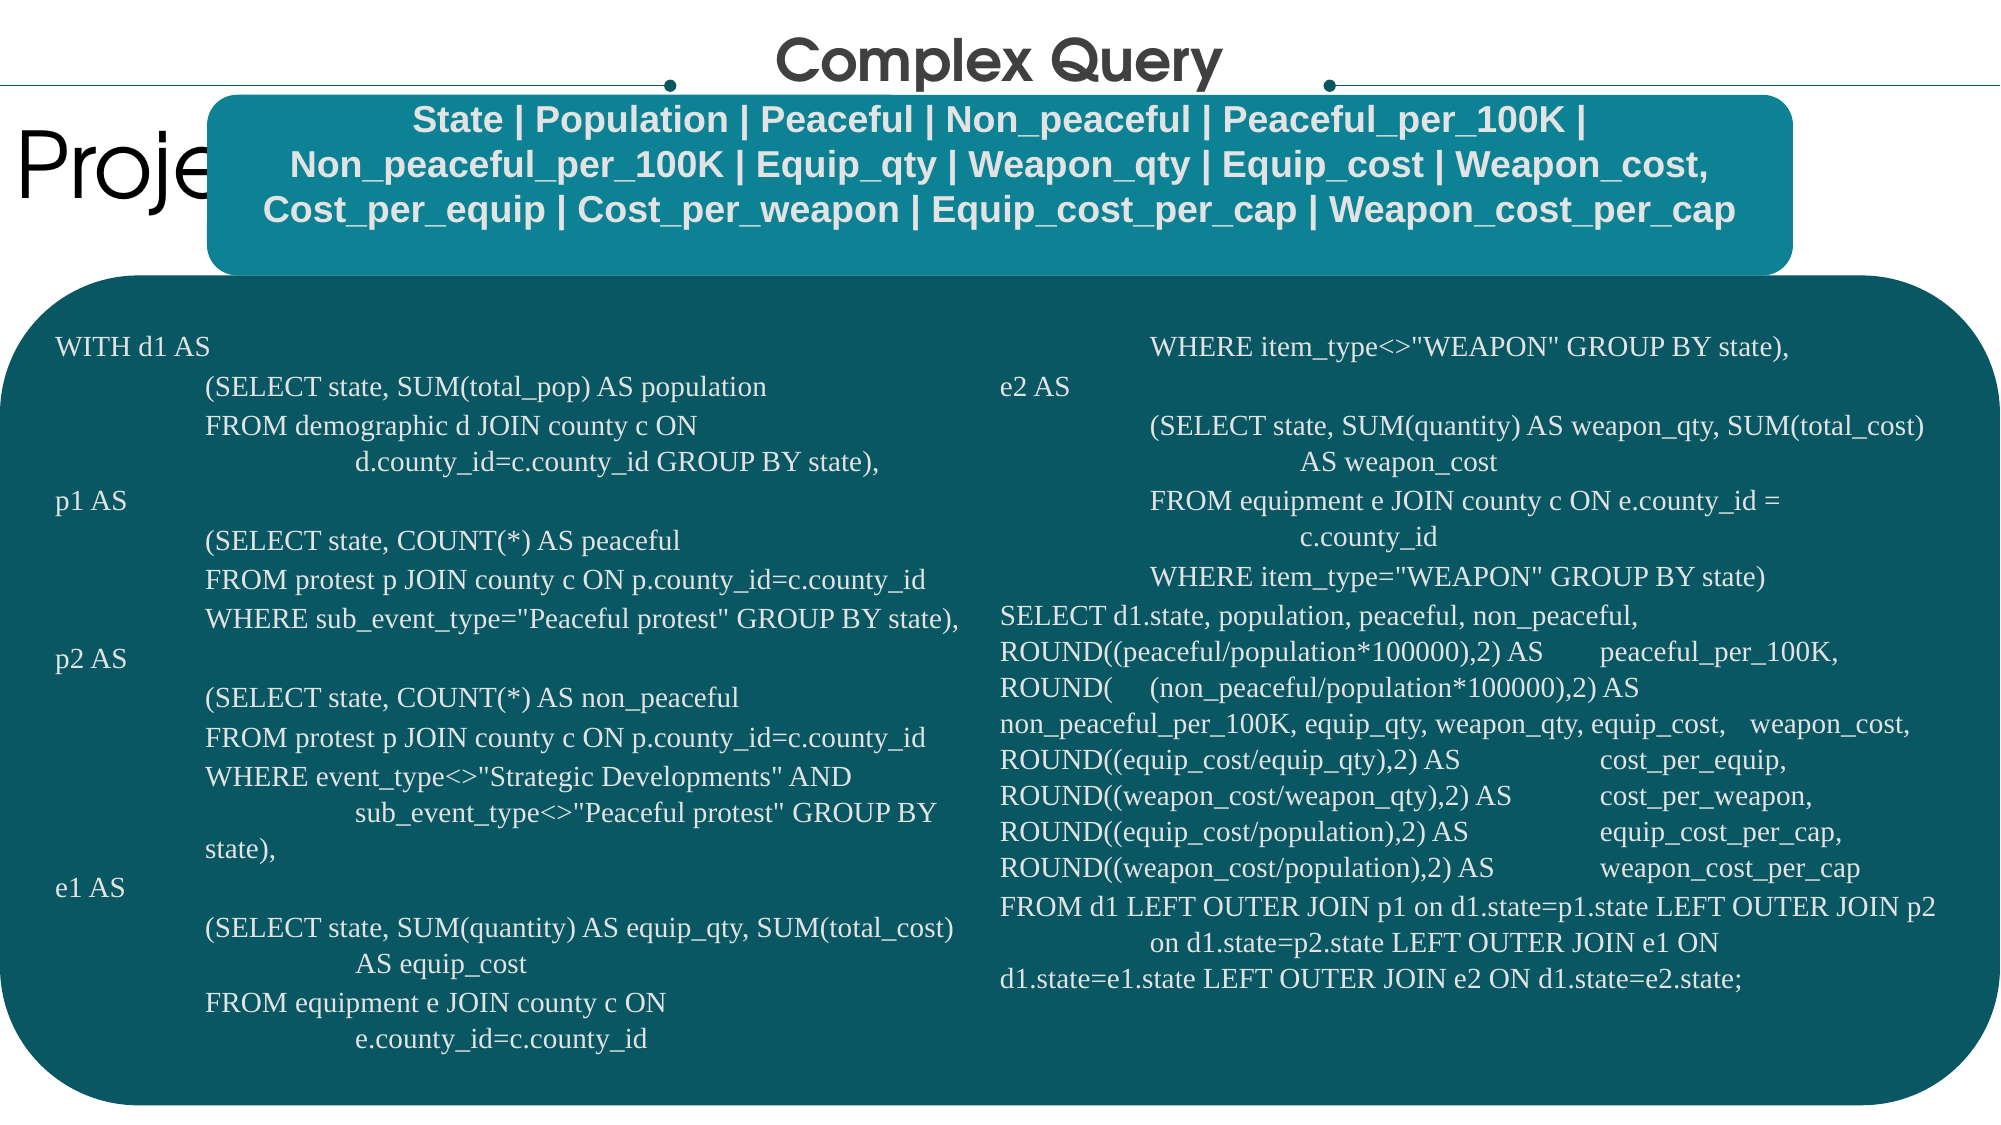

Complex Query
Project analysis slide 11
State | Population | Peaceful | Non_peaceful | Peaceful_per_100K | Non_peaceful_per_100K | Equip_qty | Weapon_qty | Equip_cost | Weapon_cost, Cost_per_equip | Cost_per_weapon | Equip_cost_per_cap | Weapon_cost_per_cap

WITH d1 AS
	(SELECT state, SUM(total_pop) AS population
	FROM demographic d JOIN county c ON 				d.county_id=c.county_id GROUP BY state),
p1 AS
	(SELECT state, COUNT(*) AS peaceful
	FROM protest p JOIN county c ON p.county_id=c.county_id
	WHERE sub_event_type="Peaceful protest" GROUP BY state),
p2 AS
	(SELECT state, COUNT(*) AS non_peaceful
	FROM protest p JOIN county c ON p.county_id=c.county_id
	WHERE event_type<>"Strategic Developments" AND 			sub_event_type<>"Peaceful protest" GROUP BY 		state),
e1 AS
	(SELECT state, SUM(quantity) AS equip_qty, SUM(total_cost) 		AS equip_cost
	FROM equipment e JOIN county c ON 				e.county_id=c.county_id
	WHERE item_type<>"WEAPON" GROUP BY state),
e2 AS
	(SELECT state, SUM(quantity) AS weapon_qty, SUM(total_cost) 		AS weapon_cost
	FROM equipment e JOIN county c ON e.county_id = 			c.county_id
	WHERE item_type="WEAPON" GROUP BY state)
SELECT d1.state, population, peaceful, non_peaceful, 	ROUND((peaceful/population*100000),2) AS 	peaceful_per_100K, 	ROUND( 	(non_peaceful/population*100000),2) AS 	non_peaceful_per_100K, equip_qty, weapon_qty, equip_cost, 	weapon_cost, ROUND((equip_cost/equip_qty),2) AS 	cost_per_equip, ROUND((weapon_cost/weapon_qty),2) AS 	cost_per_weapon, ROUND((equip_cost/population),2) AS 	equip_cost_per_cap, ROUND((weapon_cost/population),2) AS 	weapon_cost_per_cap
FROM d1 LEFT OUTER JOIN p1 on d1.state=p1.state LEFT OUTER JOIN p2 	on d1.state=p2.state LEFT OUTER JOIN e1 ON 	d1.state=e1.state LEFT OUTER JOIN e2 ON d1.state=e2.state;